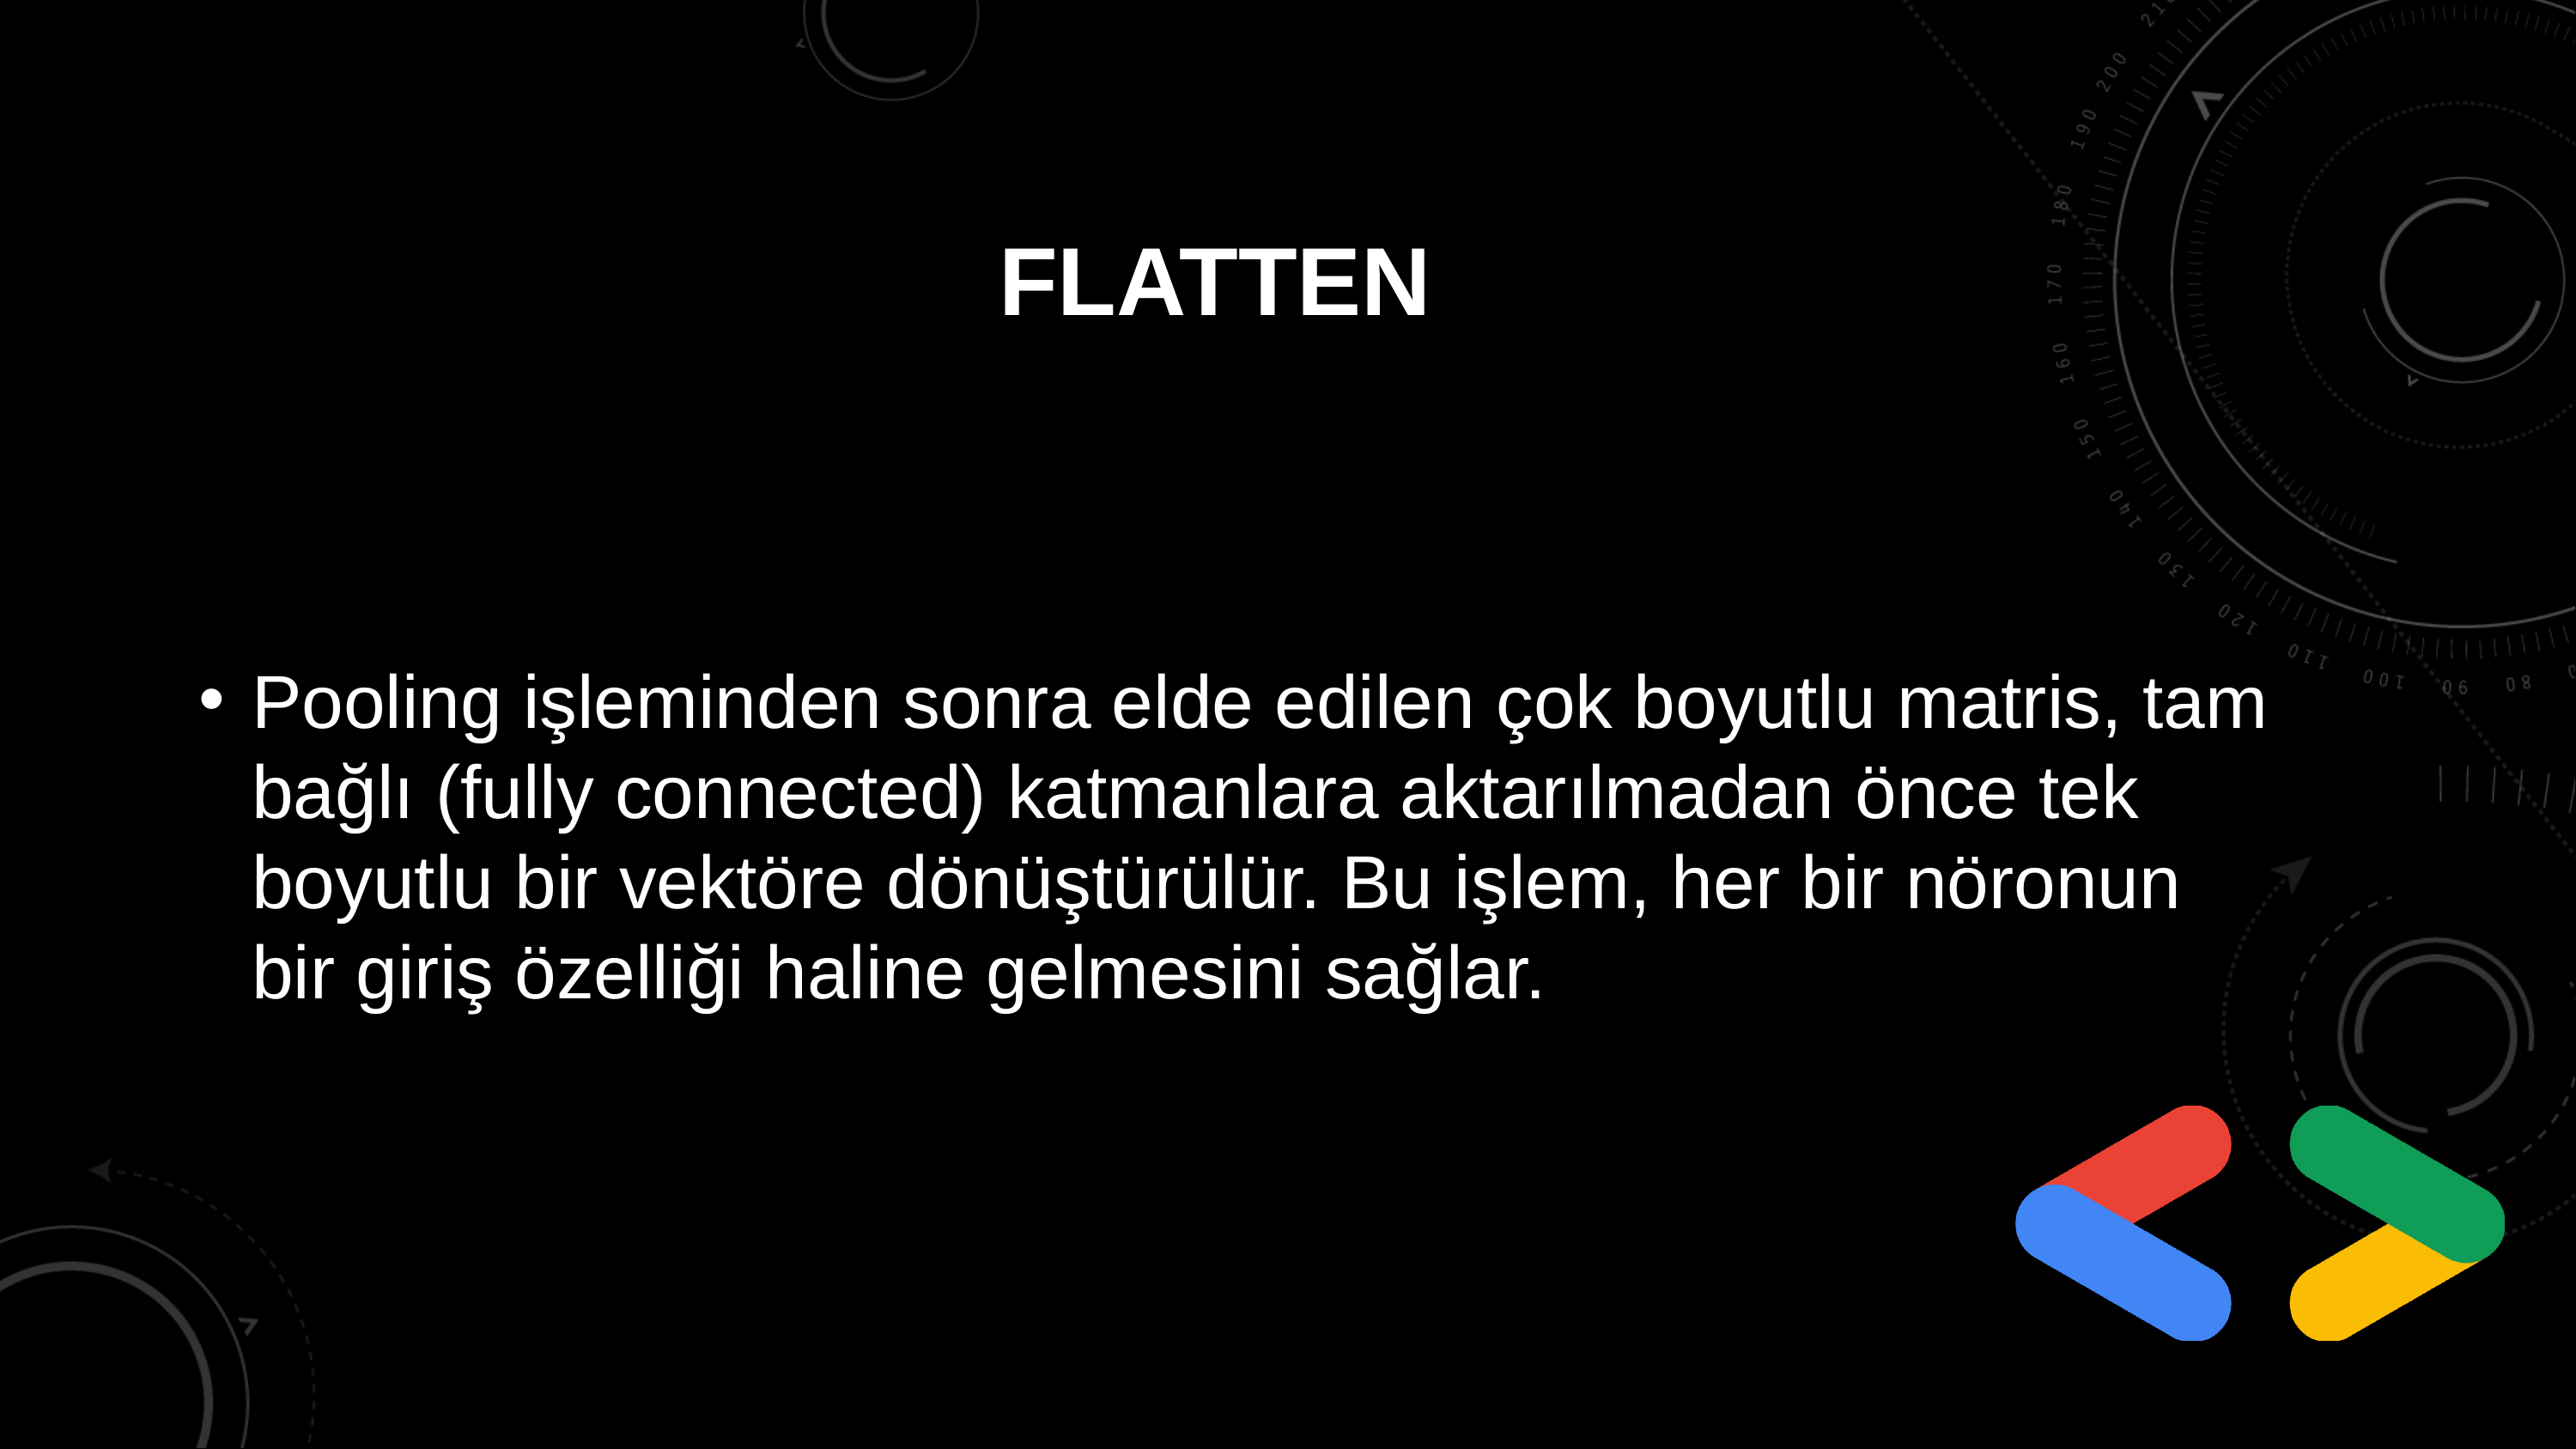

FLATTEN

Pooling işleminden sonra elde edilen çok boyutlu matris, tam bağlı (fully connected) katmanlara aktarılmadan önce tek boyutlu bir vektöre dönüştürülür. Bu işlem, her bir nöronun bir giriş özelliği haline gelmesini sağlar.